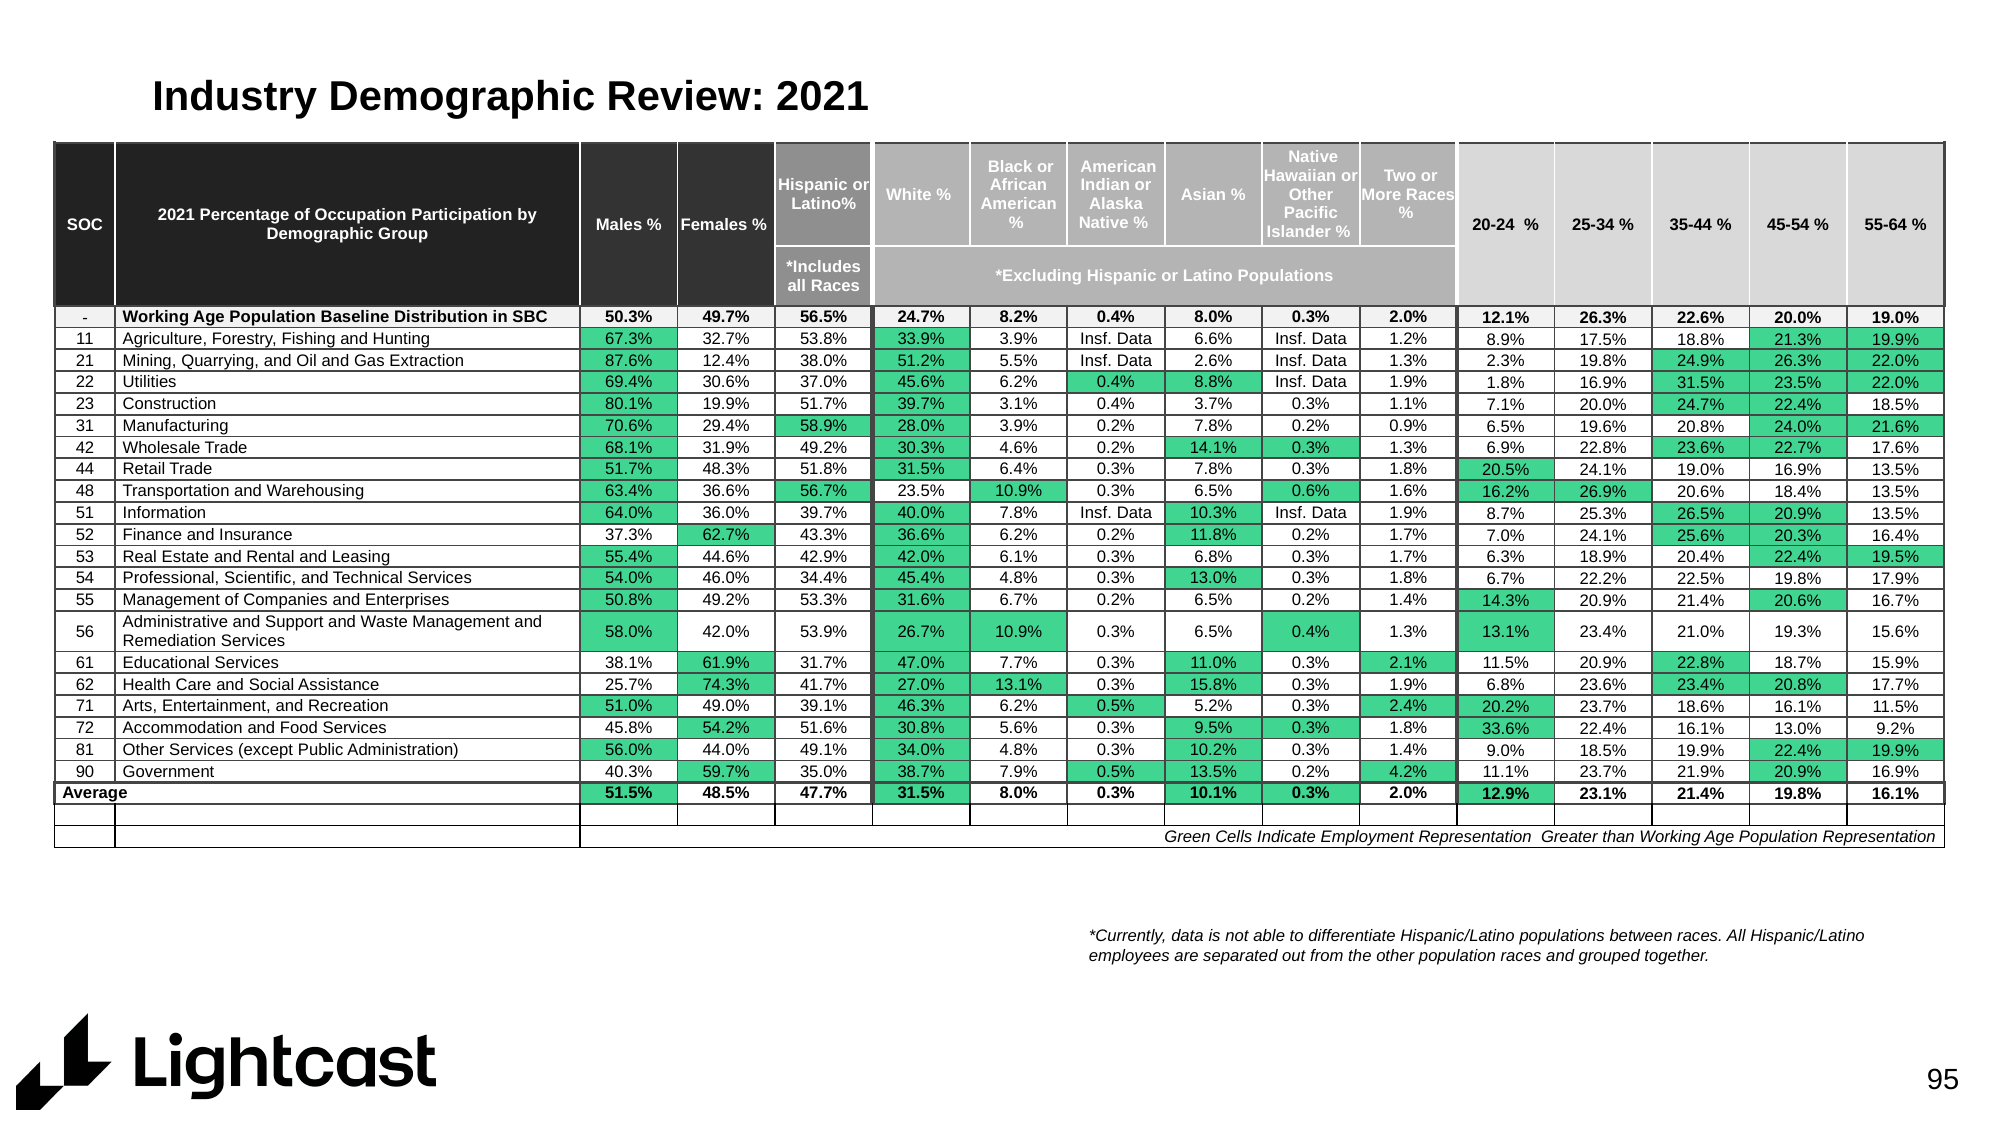

# Industry Demographic Review: 2021
| SOC | 2021 Percentage of Occupation Participation by Demographic Group | Males % | Females % | Hispanic or Latino% | White % | Black or African American % | American Indian or Alaska Native % | Asian % | Native Hawaiian or Other Pacific Islander % | Two or More Races % | 20-24 % | 25-34 % | 35-44 % | 45-54 % | 55-64 % |
| --- | --- | --- | --- | --- | --- | --- | --- | --- | --- | --- | --- | --- | --- | --- | --- |
|  |  |  |  | \*Includes all Races | \*Excluding Hispanic or Latino Populations |  |  |  |  |  |  |  |  |  |  |
| - | Working Age Population Baseline Distribution in SBC | 50.3% | 49.7% | 56.5% | 24.7% | 8.2% | 0.4% | 8.0% | 0.3% | 2.0% | 12.1% | 26.3% | 22.6% | 20.0% | 19.0% |
| 11 | Agriculture, Forestry, Fishing and Hunting | 67.3% | 32.7% | 53.8% | 33.9% | 3.9% | Insf. Data | 6.6% | Insf. Data | 1.2% | 8.9% | 17.5% | 18.8% | 21.3% | 19.9% |
| 21 | Mining, Quarrying, and Oil and Gas Extraction | 87.6% | 12.4% | 38.0% | 51.2% | 5.5% | Insf. Data | 2.6% | Insf. Data | 1.3% | 2.3% | 19.8% | 24.9% | 26.3% | 22.0% |
| 22 | Utilities | 69.4% | 30.6% | 37.0% | 45.6% | 6.2% | 0.4% | 8.8% | Insf. Data | 1.9% | 1.8% | 16.9% | 31.5% | 23.5% | 22.0% |
| 23 | Construction | 80.1% | 19.9% | 51.7% | 39.7% | 3.1% | 0.4% | 3.7% | 0.3% | 1.1% | 7.1% | 20.0% | 24.7% | 22.4% | 18.5% |
| 31 | Manufacturing | 70.6% | 29.4% | 58.9% | 28.0% | 3.9% | 0.2% | 7.8% | 0.2% | 0.9% | 6.5% | 19.6% | 20.8% | 24.0% | 21.6% |
| 42 | Wholesale Trade | 68.1% | 31.9% | 49.2% | 30.3% | 4.6% | 0.2% | 14.1% | 0.3% | 1.3% | 6.9% | 22.8% | 23.6% | 22.7% | 17.6% |
| 44 | Retail Trade | 51.7% | 48.3% | 51.8% | 31.5% | 6.4% | 0.3% | 7.8% | 0.3% | 1.8% | 20.5% | 24.1% | 19.0% | 16.9% | 13.5% |
| 48 | Transportation and Warehousing | 63.4% | 36.6% | 56.7% | 23.5% | 10.9% | 0.3% | 6.5% | 0.6% | 1.6% | 16.2% | 26.9% | 20.6% | 18.4% | 13.5% |
| 51 | Information | 64.0% | 36.0% | 39.7% | 40.0% | 7.8% | Insf. Data | 10.3% | Insf. Data | 1.9% | 8.7% | 25.3% | 26.5% | 20.9% | 13.5% |
| 52 | Finance and Insurance | 37.3% | 62.7% | 43.3% | 36.6% | 6.2% | 0.2% | 11.8% | 0.2% | 1.7% | 7.0% | 24.1% | 25.6% | 20.3% | 16.4% |
| 53 | Real Estate and Rental and Leasing | 55.4% | 44.6% | 42.9% | 42.0% | 6.1% | 0.3% | 6.8% | 0.3% | 1.7% | 6.3% | 18.9% | 20.4% | 22.4% | 19.5% |
| 54 | Professional, Scientific, and Technical Services | 54.0% | 46.0% | 34.4% | 45.4% | 4.8% | 0.3% | 13.0% | 0.3% | 1.8% | 6.7% | 22.2% | 22.5% | 19.8% | 17.9% |
| 55 | Management of Companies and Enterprises | 50.8% | 49.2% | 53.3% | 31.6% | 6.7% | 0.2% | 6.5% | 0.2% | 1.4% | 14.3% | 20.9% | 21.4% | 20.6% | 16.7% |
| 56 | Administrative and Support and Waste Management and Remediation Services | 58.0% | 42.0% | 53.9% | 26.7% | 10.9% | 0.3% | 6.5% | 0.4% | 1.3% | 13.1% | 23.4% | 21.0% | 19.3% | 15.6% |
| 61 | Educational Services | 38.1% | 61.9% | 31.7% | 47.0% | 7.7% | 0.3% | 11.0% | 0.3% | 2.1% | 11.5% | 20.9% | 22.8% | 18.7% | 15.9% |
| 62 | Health Care and Social Assistance | 25.7% | 74.3% | 41.7% | 27.0% | 13.1% | 0.3% | 15.8% | 0.3% | 1.9% | 6.8% | 23.6% | 23.4% | 20.8% | 17.7% |
| 71 | Arts, Entertainment, and Recreation | 51.0% | 49.0% | 39.1% | 46.3% | 6.2% | 0.5% | 5.2% | 0.3% | 2.4% | 20.2% | 23.7% | 18.6% | 16.1% | 11.5% |
| 72 | Accommodation and Food Services | 45.8% | 54.2% | 51.6% | 30.8% | 5.6% | 0.3% | 9.5% | 0.3% | 1.8% | 33.6% | 22.4% | 16.1% | 13.0% | 9.2% |
| 81 | Other Services (except Public Administration) | 56.0% | 44.0% | 49.1% | 34.0% | 4.8% | 0.3% | 10.2% | 0.3% | 1.4% | 9.0% | 18.5% | 19.9% | 22.4% | 19.9% |
| 90 | Government | 40.3% | 59.7% | 35.0% | 38.7% | 7.9% | 0.5% | 13.5% | 0.2% | 4.2% | 11.1% | 23.7% | 21.9% | 20.9% | 16.9% |
| Average |  | 51.5% | 48.5% | 47.7% | 31.5% | 8.0% | 0.3% | 10.1% | 0.3% | 2.0% | 12.9% | 23.1% | 21.4% | 19.8% | 16.1% |
|  |  |  |  |  |  |  |  |  |  |  |  |  |  |  |  |
|  |  | Green Cells Indicate Employment Representation Greater than Working Age Population Representation |  |  |  |  |  |  |  |  |  |  |  |  |  |
*Currently, data is not able to differentiate Hispanic/Latino populations between races. All Hispanic/Latino employees are separated out from the other population races and grouped together.